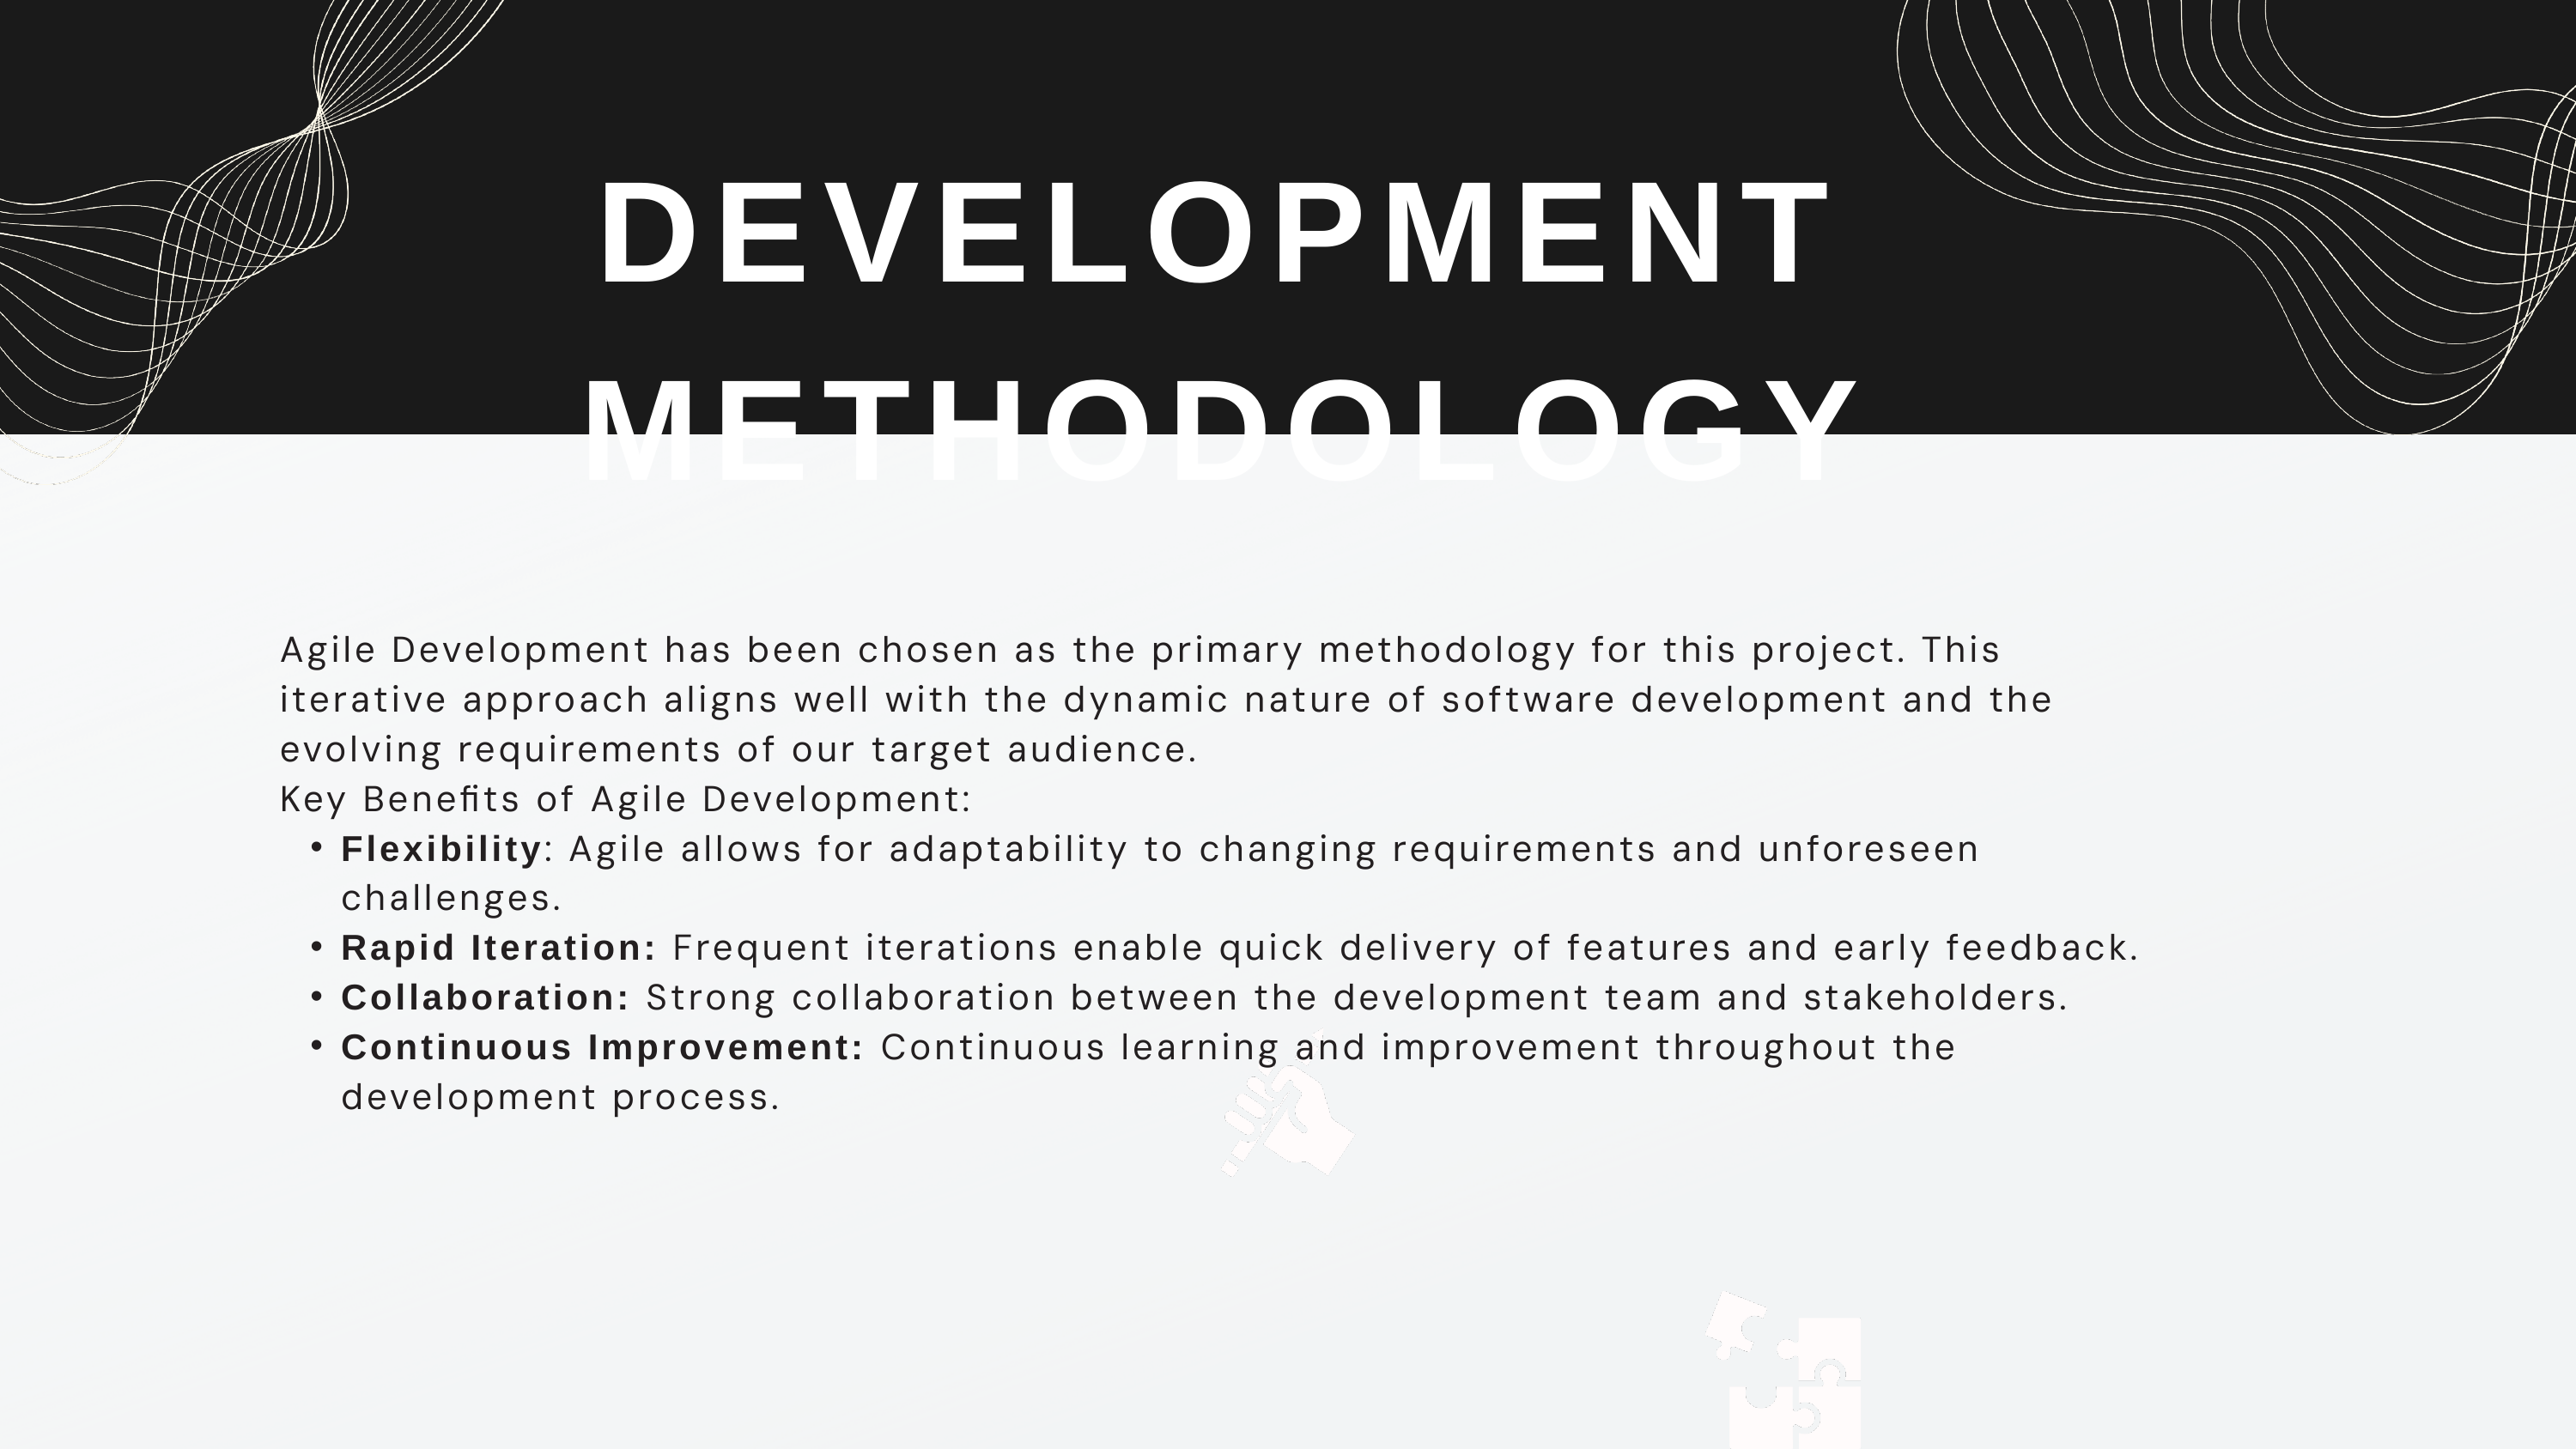

DEVELOPMENT METHODOLOGY
Agile Development has been chosen as the primary methodology for this project. This iterative approach aligns well with the dynamic nature of software development and the evolving requirements of our target audience.
Key Benefits of Agile Development:
Flexibility: Agile allows for adaptability to changing requirements and unforeseen challenges.
Rapid Iteration: Frequent iterations enable quick delivery of features and early feedback.
Collaboration: Strong collaboration between the development team and stakeholders.
Continuous Improvement: Continuous learning and improvement throughout the development process.